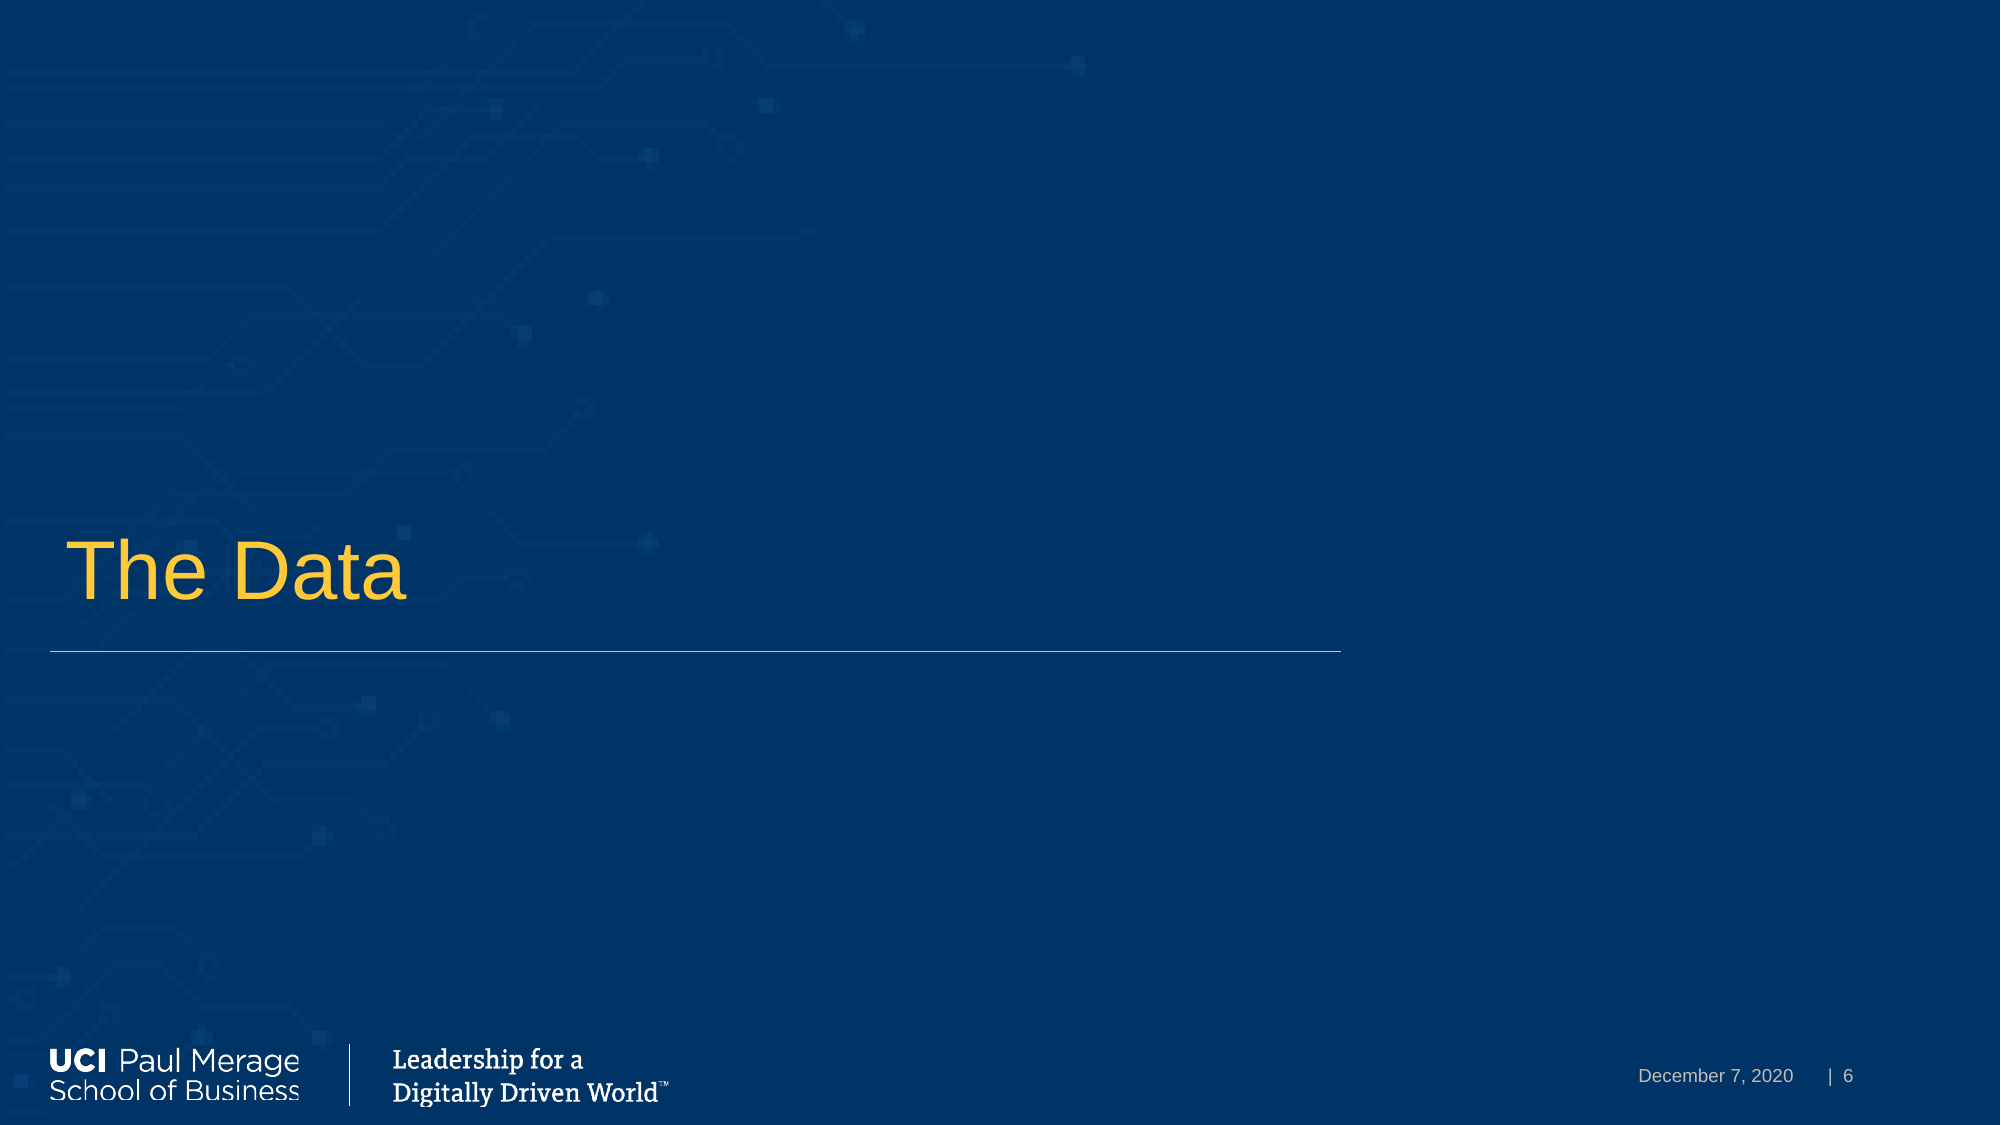

# The Data

December 7, 2020
|  6